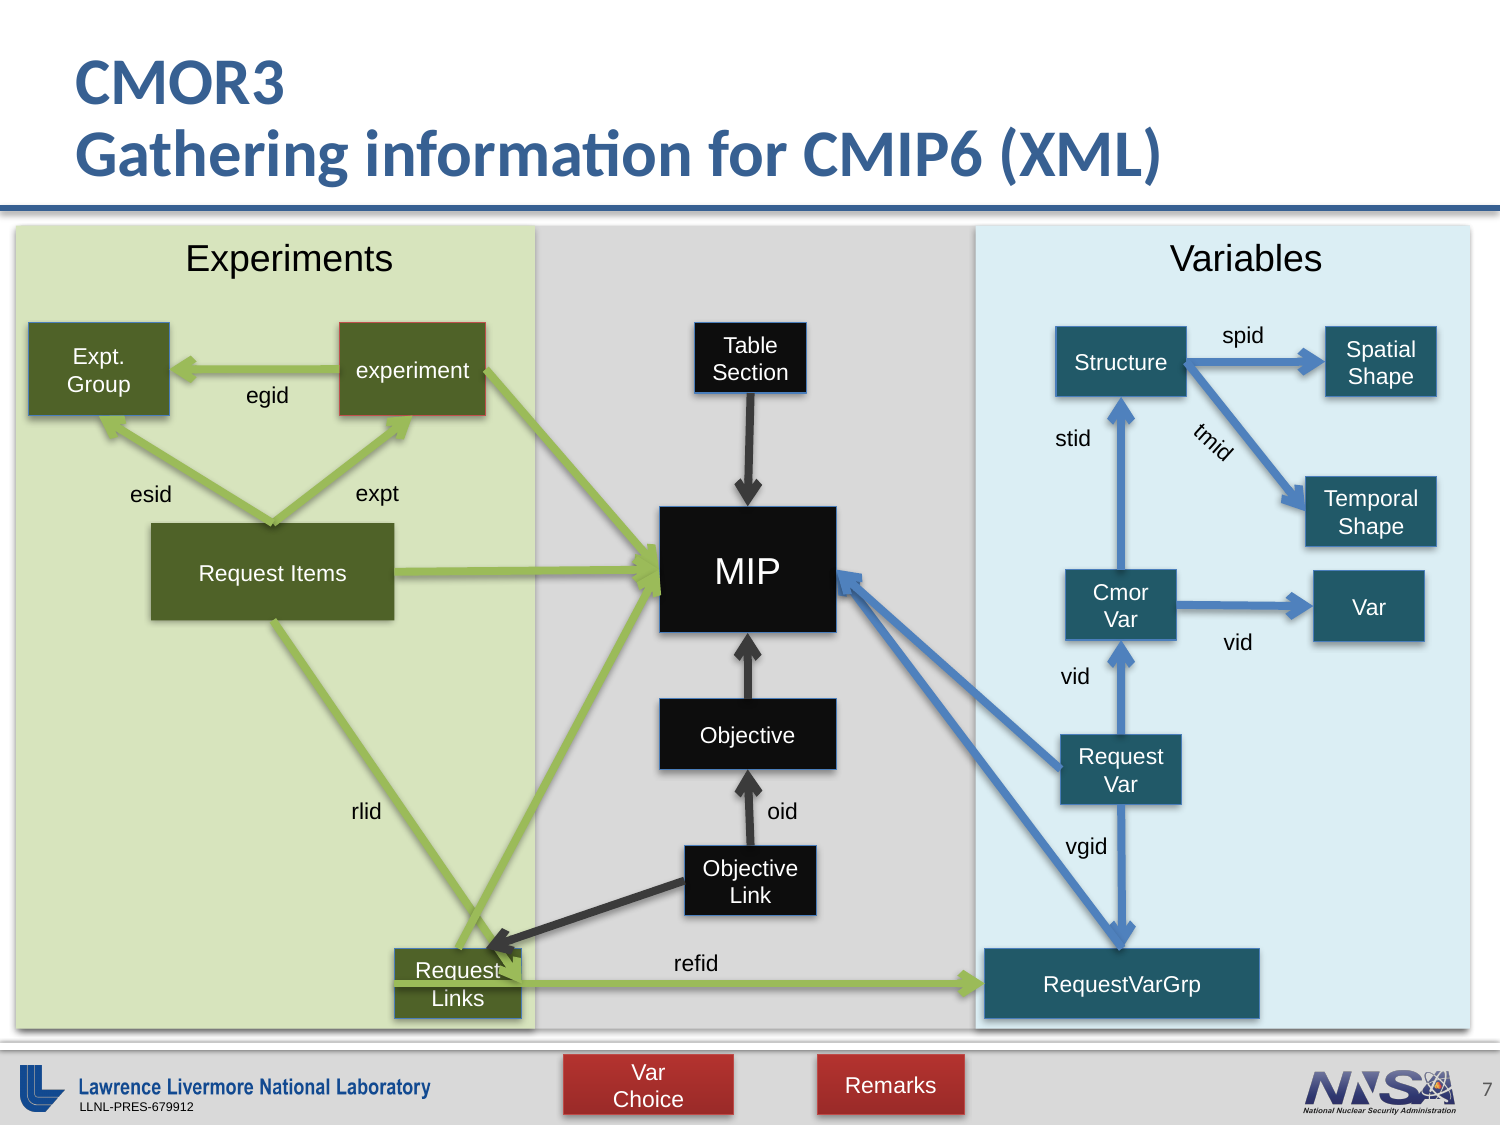

# CMOR3 Gathering information for CMIP6 (XML)

Experiments
Variables
spid
Expt. Group
experiment
Table
Section
Structure
Spatial Shape
egid
stid
tmid
expt
esid
Temporal Shape
MIP
Request Items
Cmor
Var
Var
vid
vid
Objective
Request
Var
rlid
oid
vgid
Objective
Link
refid
Request Links
RequestVarGrp
Var
Choice
Remarks